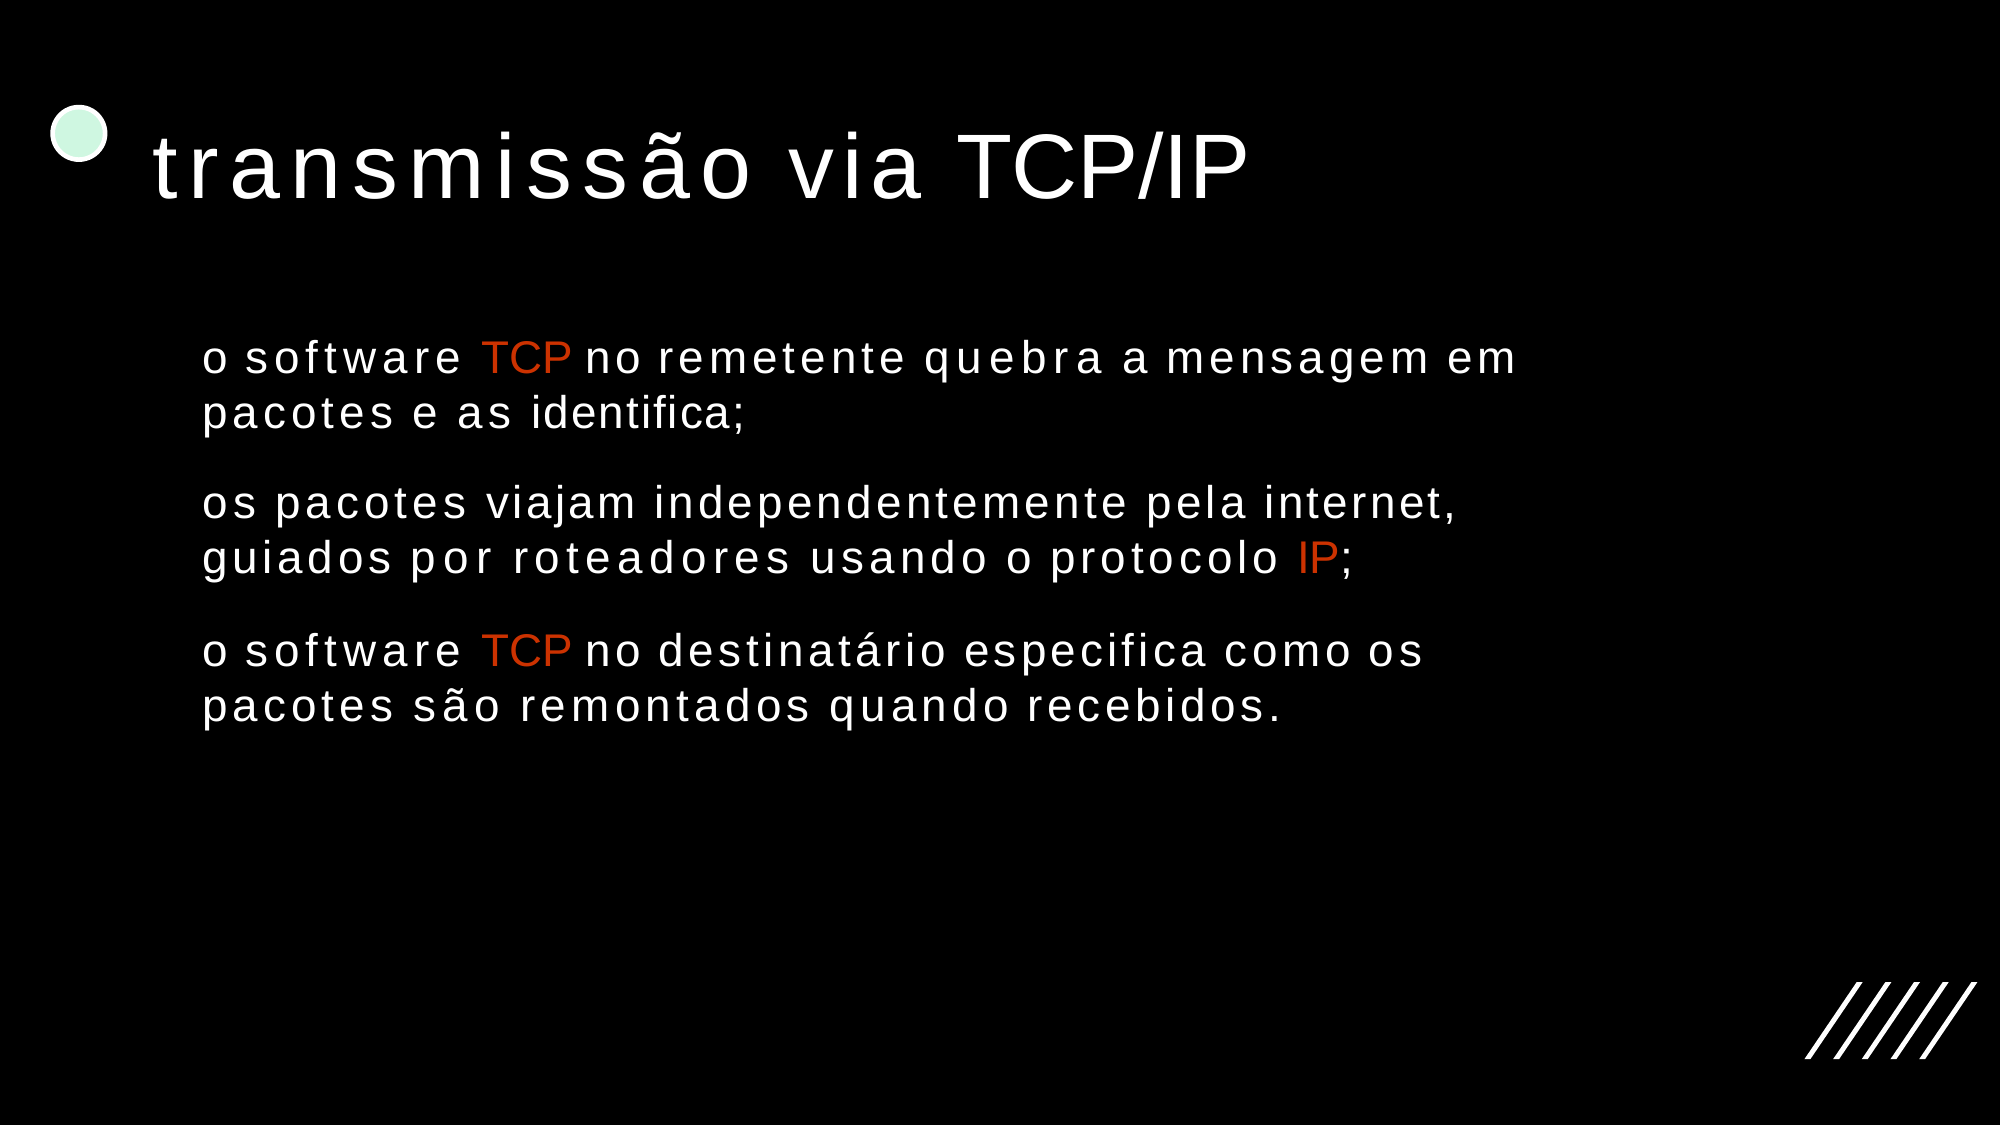

# transmissão via TCP/IP

o software TCP no remetente quebra a mensagem em pacotes e as identifica;
os pacotes viajam independentemente pela internet, guiados por roteadores usando o protocolo IP;
o software TCP no destinatário especifica como os pacotes são remontados quando recebidos.